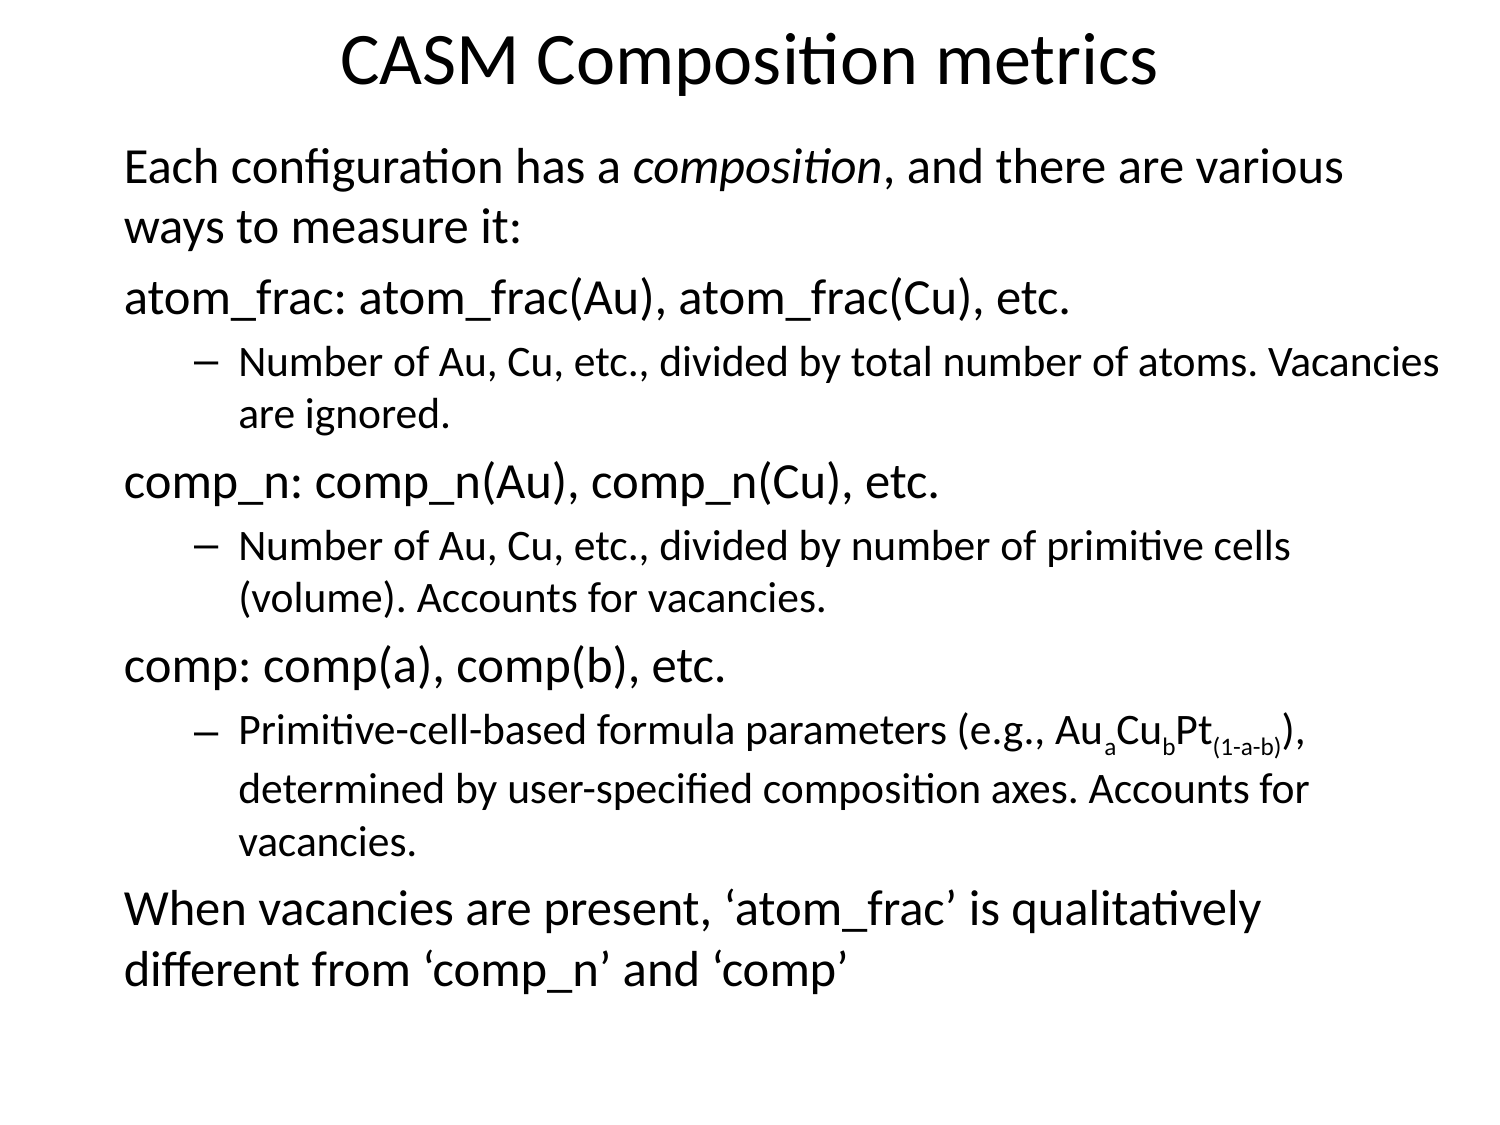

# CASM Composition metrics
Each configuration has a composition, and there are various ways to measure it:
atom_frac: atom_frac(Au), atom_frac(Cu), etc.
Number of Au, Cu, etc., divided by total number of atoms. Vacancies are ignored.
comp_n: comp_n(Au), comp_n(Cu), etc.
Number of Au, Cu, etc., divided by number of primitive cells (volume). Accounts for vacancies.
comp: comp(a), comp(b), etc.
Primitive-cell-based formula parameters (e.g., AuaCubPt(1-a-b)), determined by user-specified composition axes. Accounts for vacancies.
When vacancies are present, ‘atom_frac’ is qualitatively different from ‘comp_n’ and ‘comp’